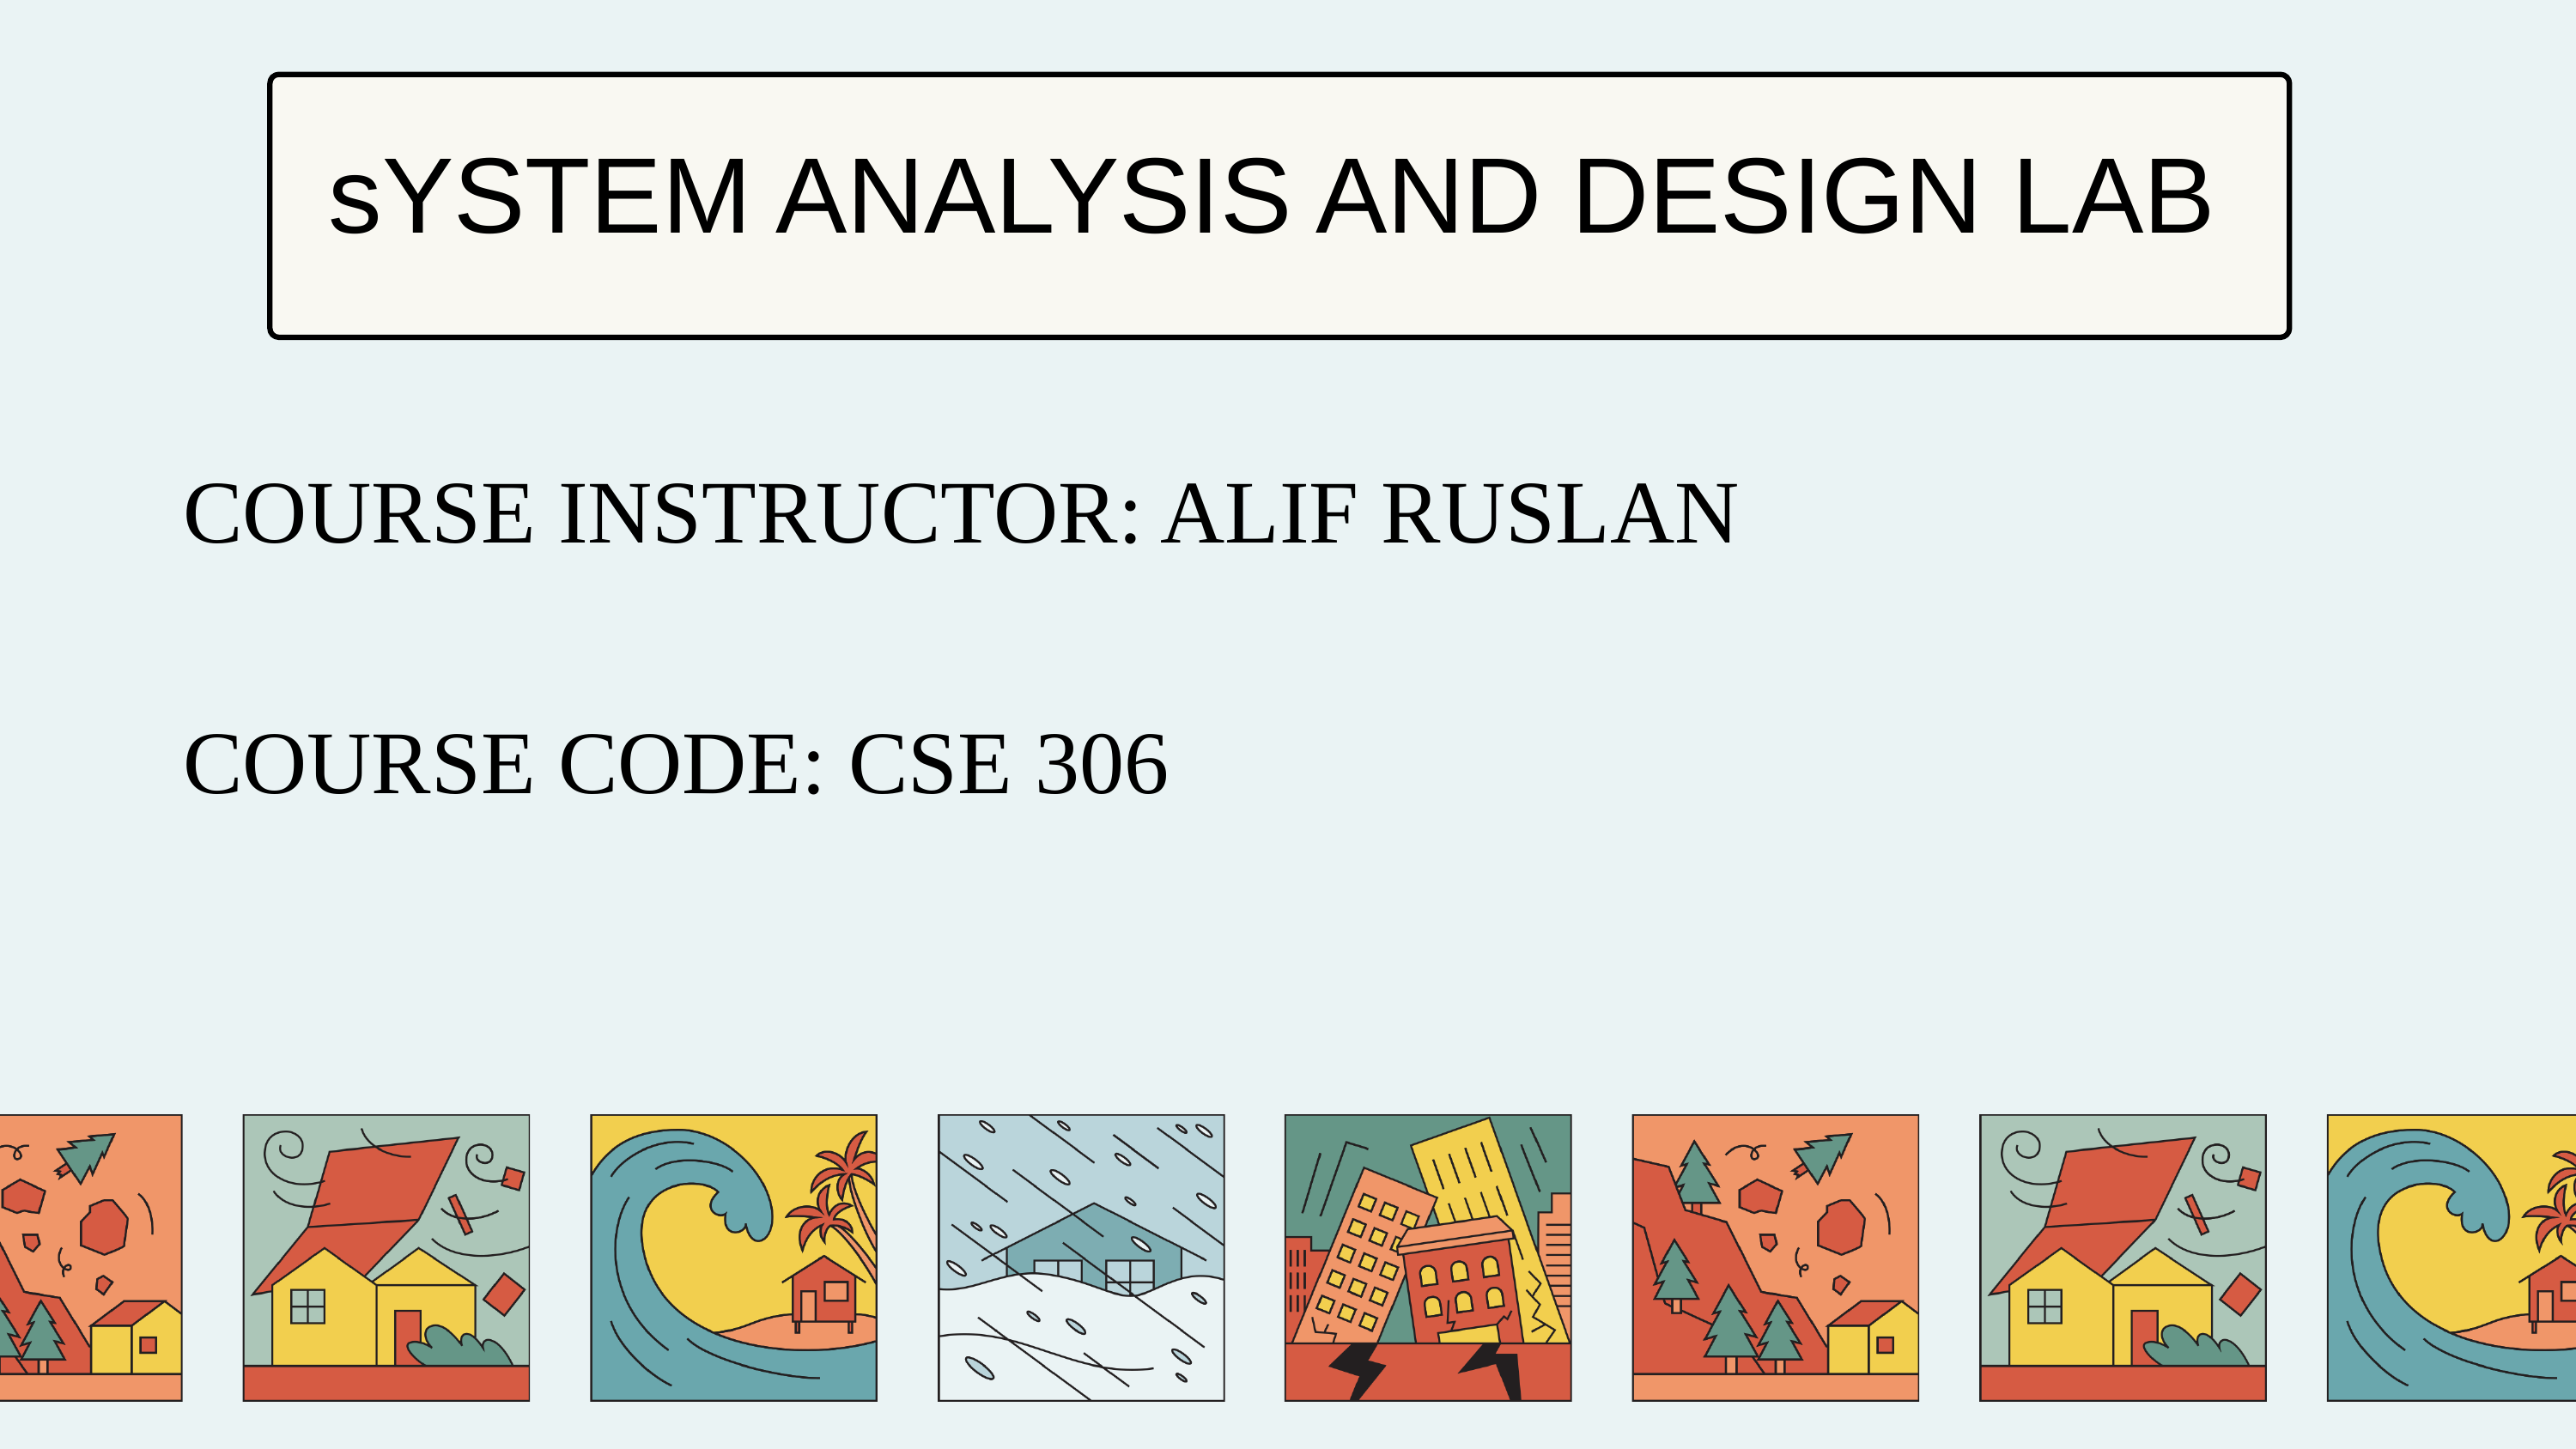

sYSTEM ANALYSIS AND DESIGN LAB
COURSE INSTRUCTOR: ALIF RUSLAN

COURSE CODE: CSE 306